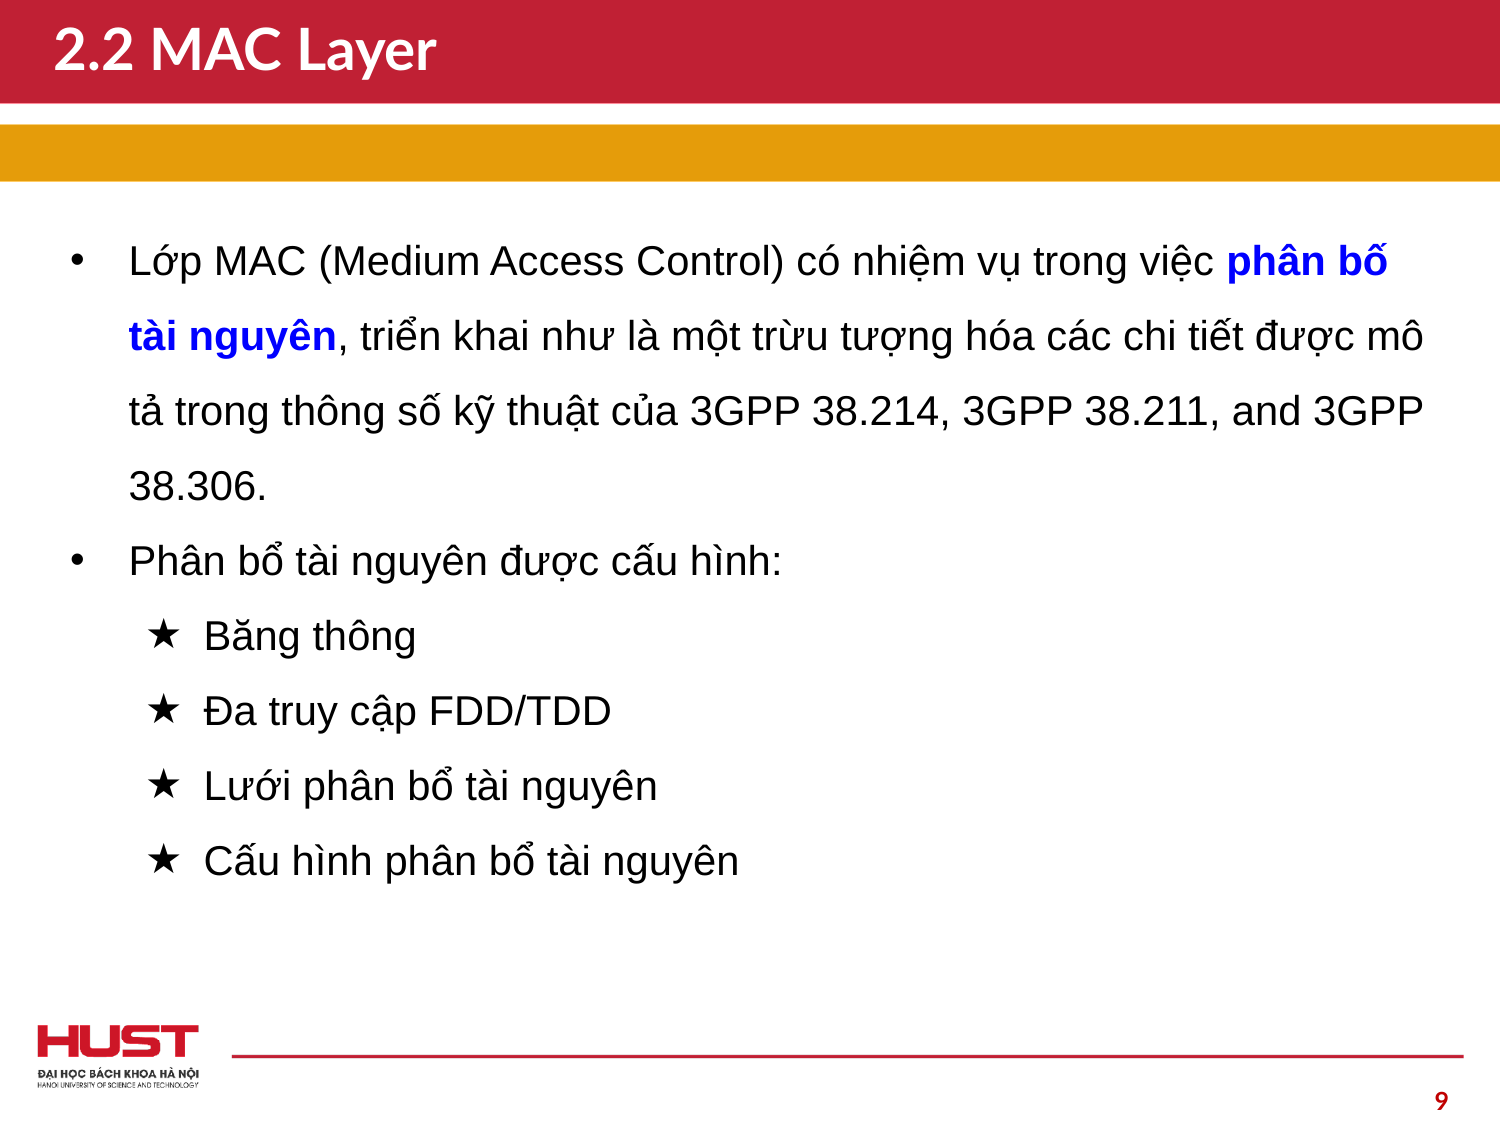

# 2.2 MAC Layer
Lớp MAC (Medium Access Control) có nhiệm vụ trong việc phân bố tài nguyên, triển khai như là một trừu tượng hóa các chi tiết được mô tả trong thông số kỹ thuật của 3GPP 38.214, 3GPP 38.211, and 3GPP 38.306.
Phân bổ tài nguyên được cấu hình:
Băng thông
Đa truy cập FDD/TDD
Lưới phân bổ tài nguyên
Cấu hình phân bổ tài nguyên
9